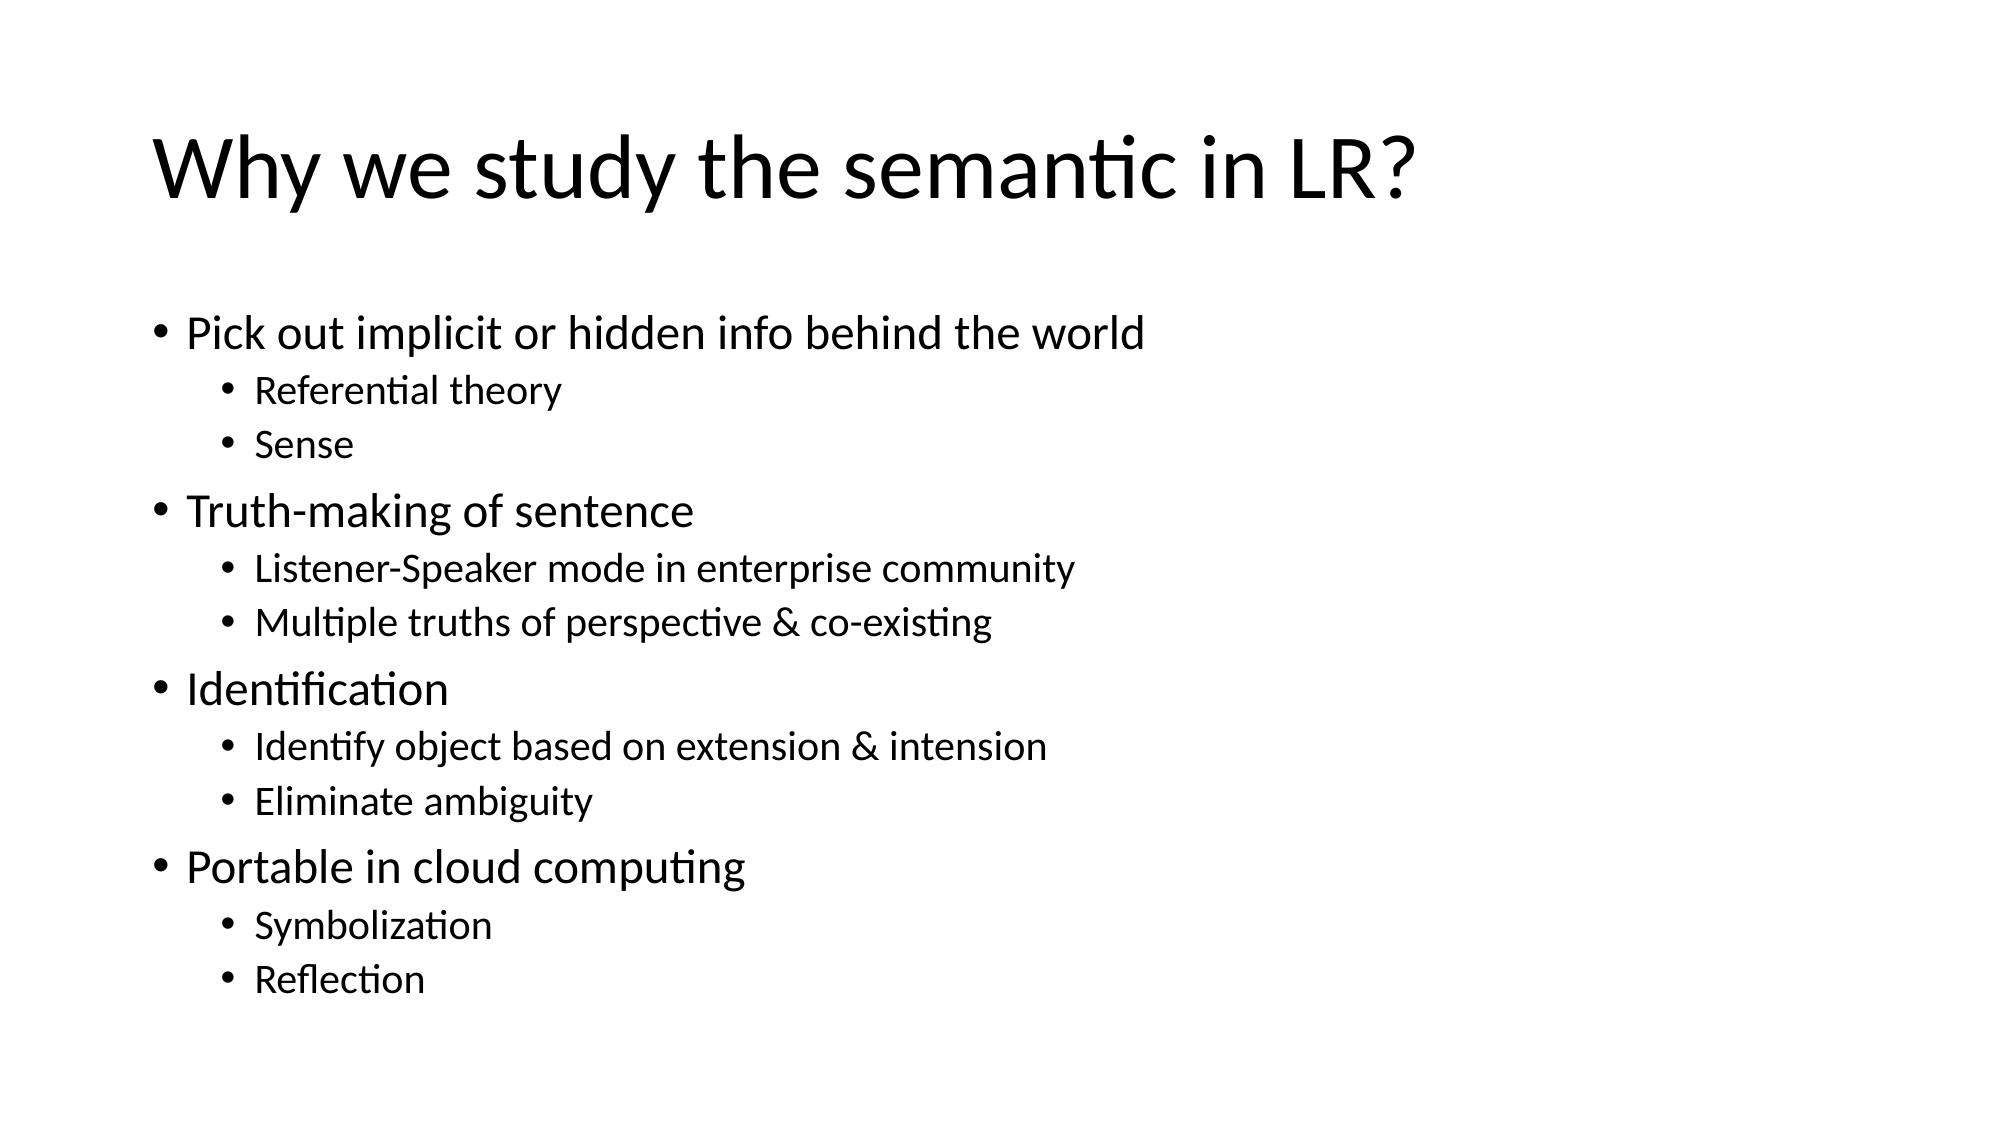

# Why we study the semantic in LR?
Pick out implicit or hidden info behind the world
Referential theory
Sense
Truth-making of sentence
Listener-Speaker mode in enterprise community
Multiple truths of perspective & co-existing
Identification
Identify object based on extension & intension
Eliminate ambiguity
Portable in cloud computing
Symbolization
Reflection